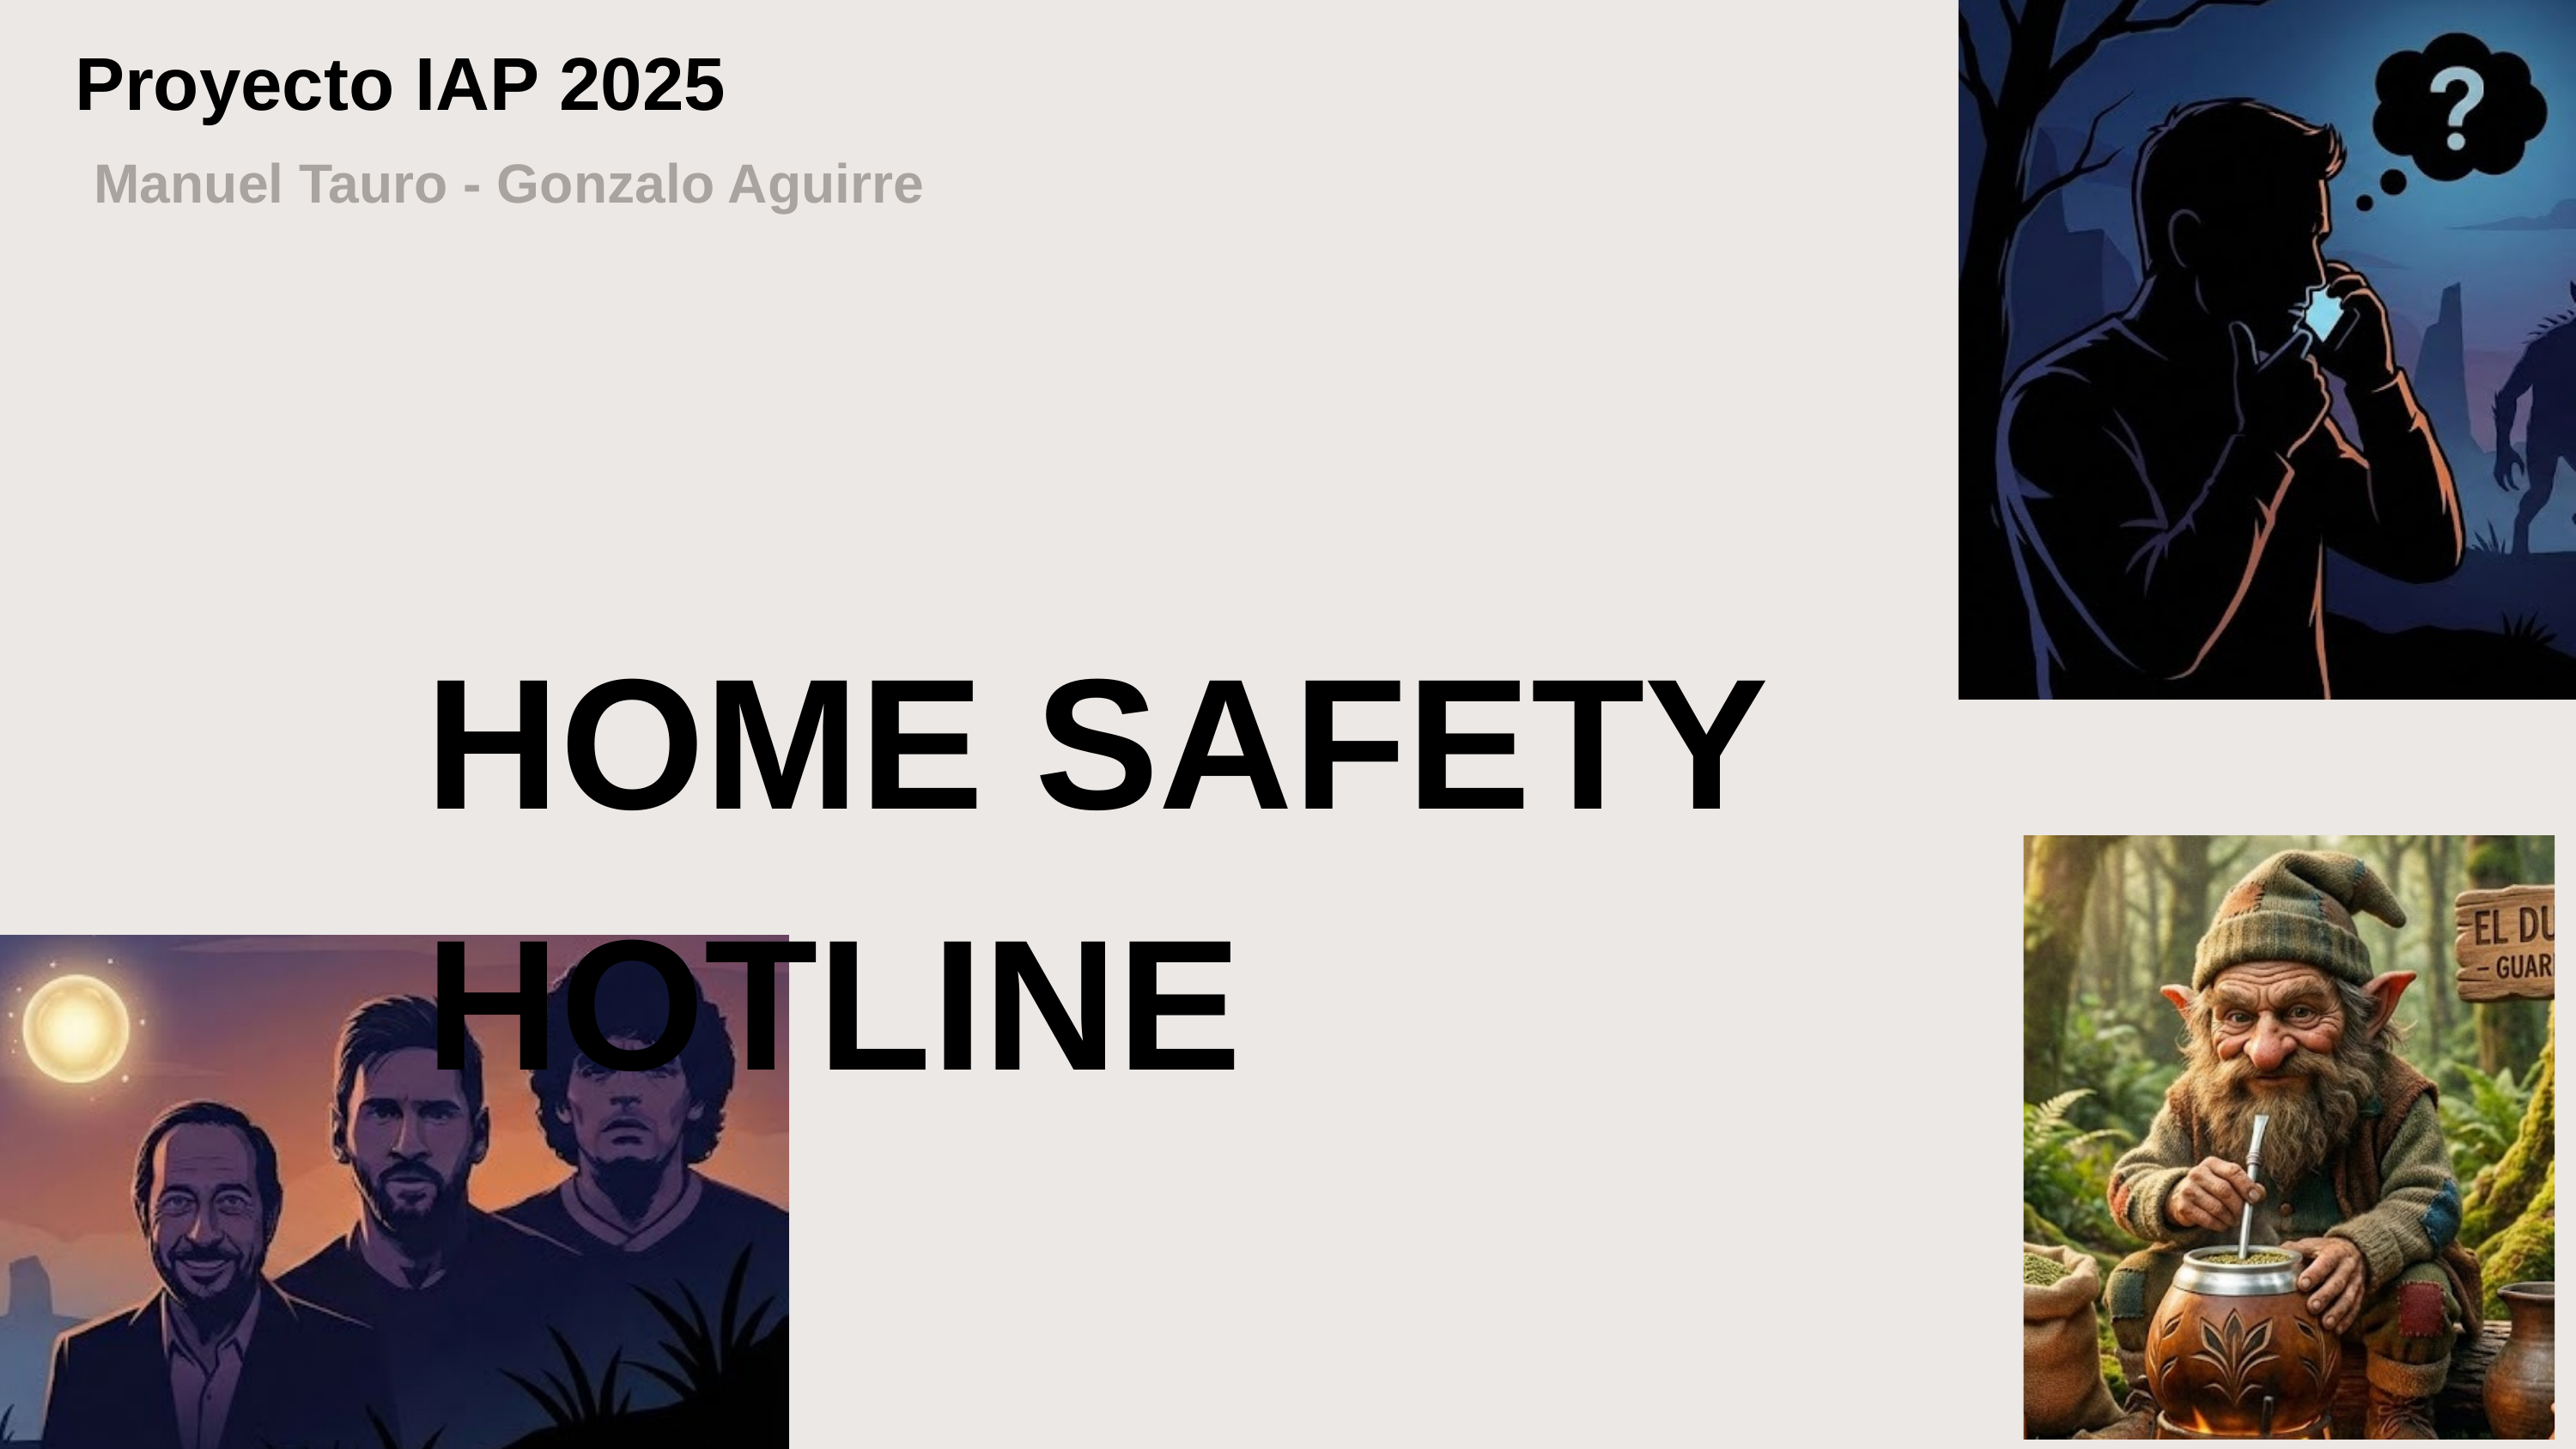

Proyecto IAP 2025
Manuel Tauro - Gonzalo Aguirre
HOME SAFETY HOTLINE